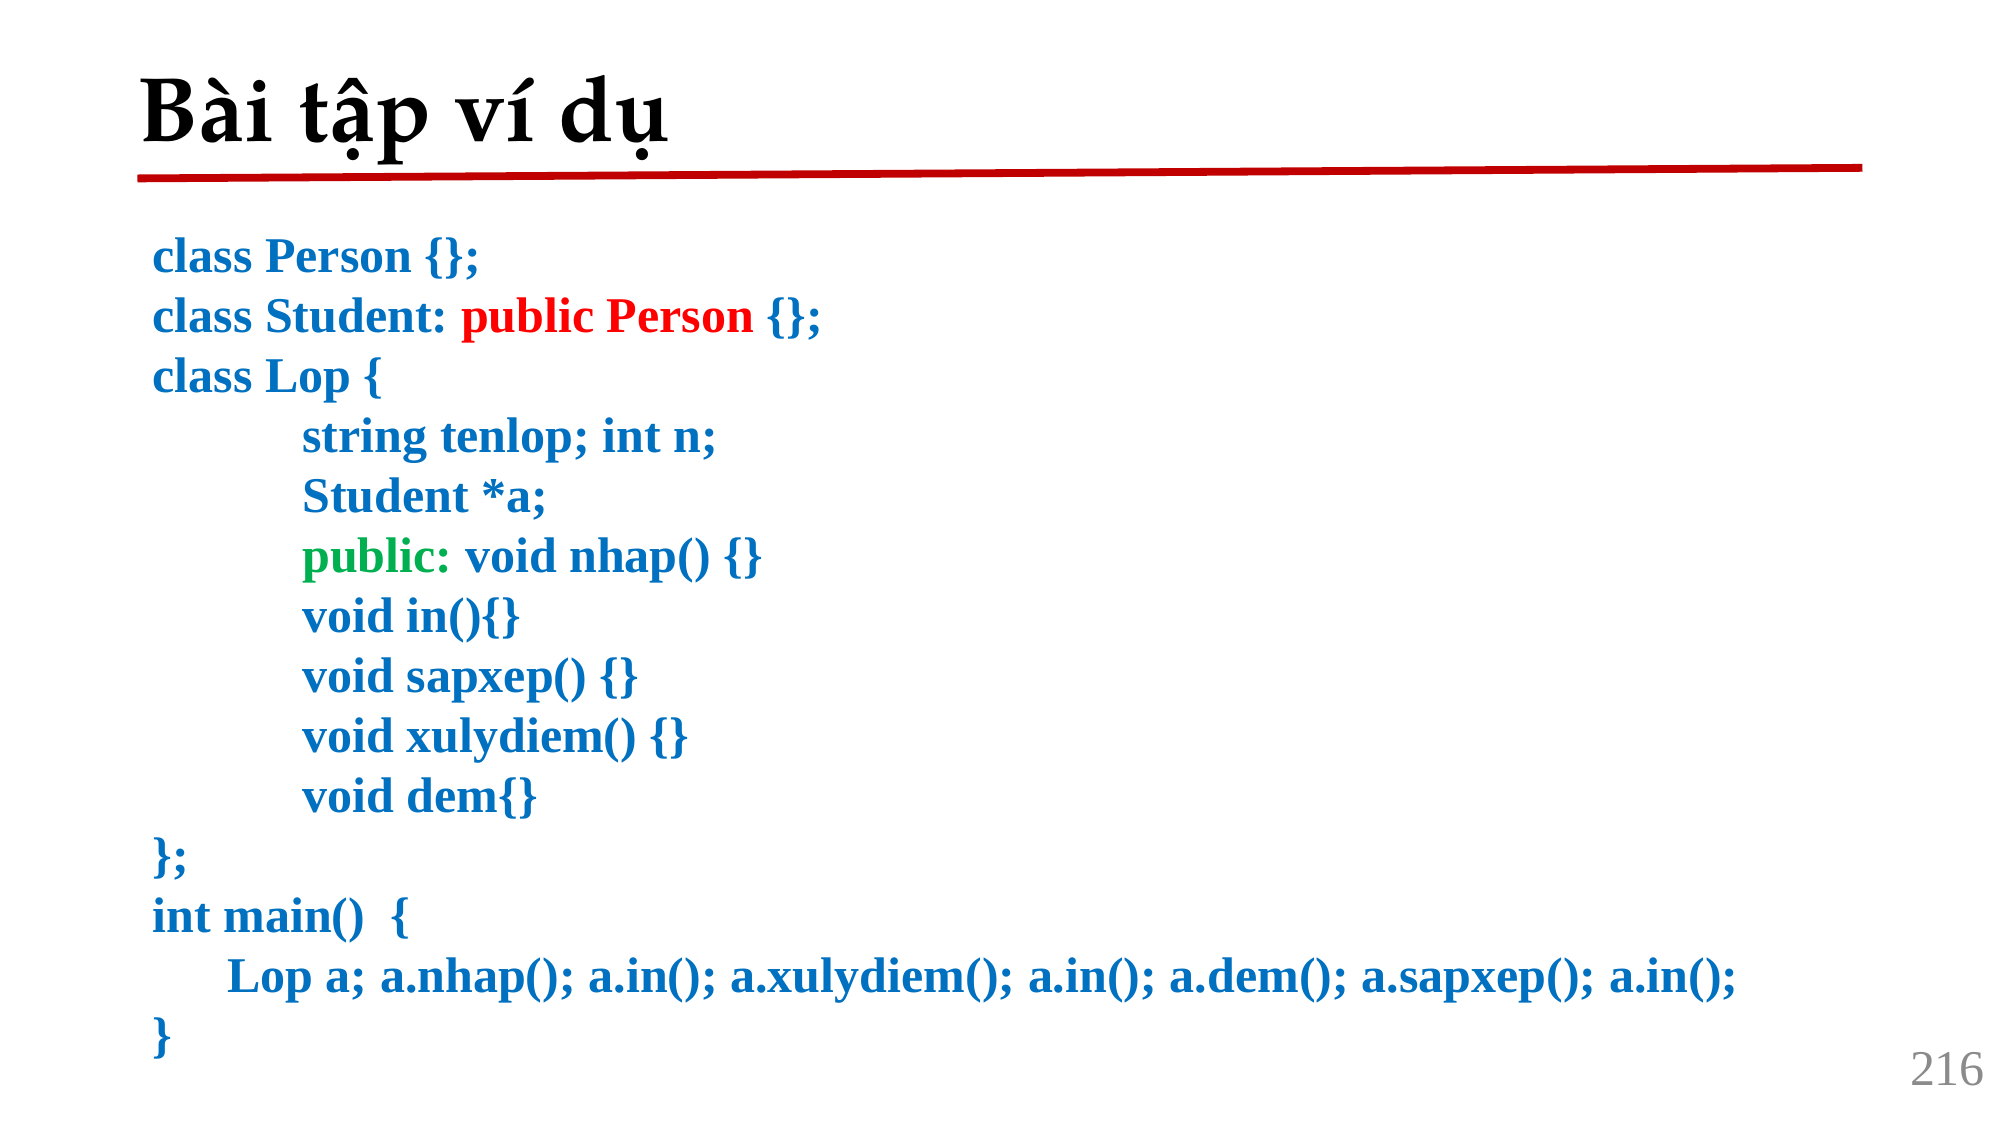

# Bài tập ví dụ
class Person {};
class Student: public Person {};
class Lop {
	string tenlop; int n;
	Student *a;
	public: void nhap() {}
	void in(){}
	void sapxep() {}
	void xulydiem() {}
	void dem{}
};
int main()  {
      Lop a; a.nhap(); a.in(); a.xulydiem(); a.in(); a.dem(); a.sapxep(); a.in();
}
216